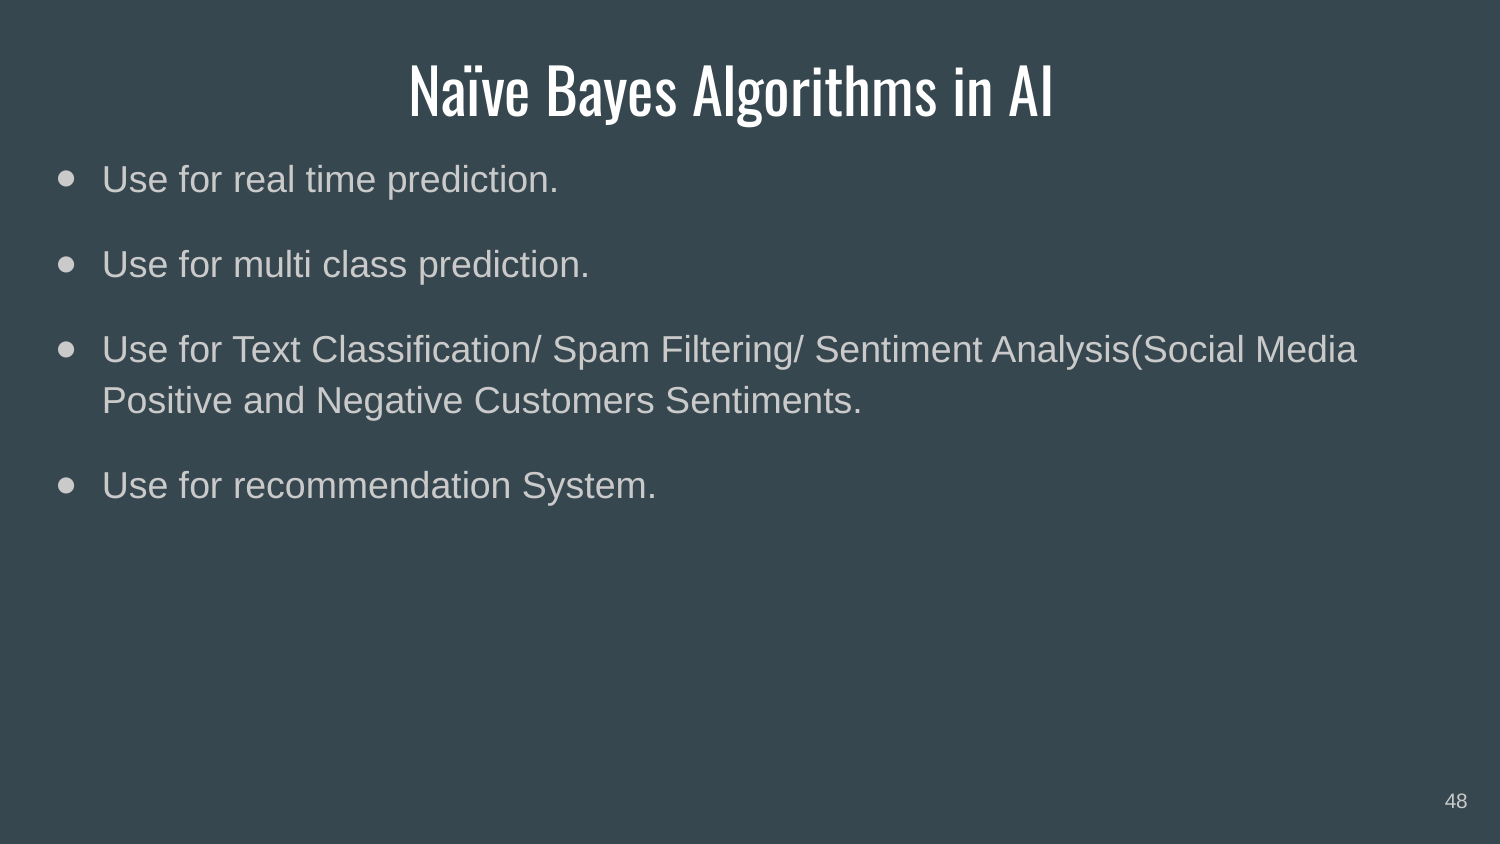

# Naïve Bayes Algorithms in AI
Use for real time prediction.
Use for multi class prediction.
Use for Text Classification/ Spam Filtering/ Sentiment Analysis(Social Media Positive and Negative Customers Sentiments.
Use for recommendation System.
48